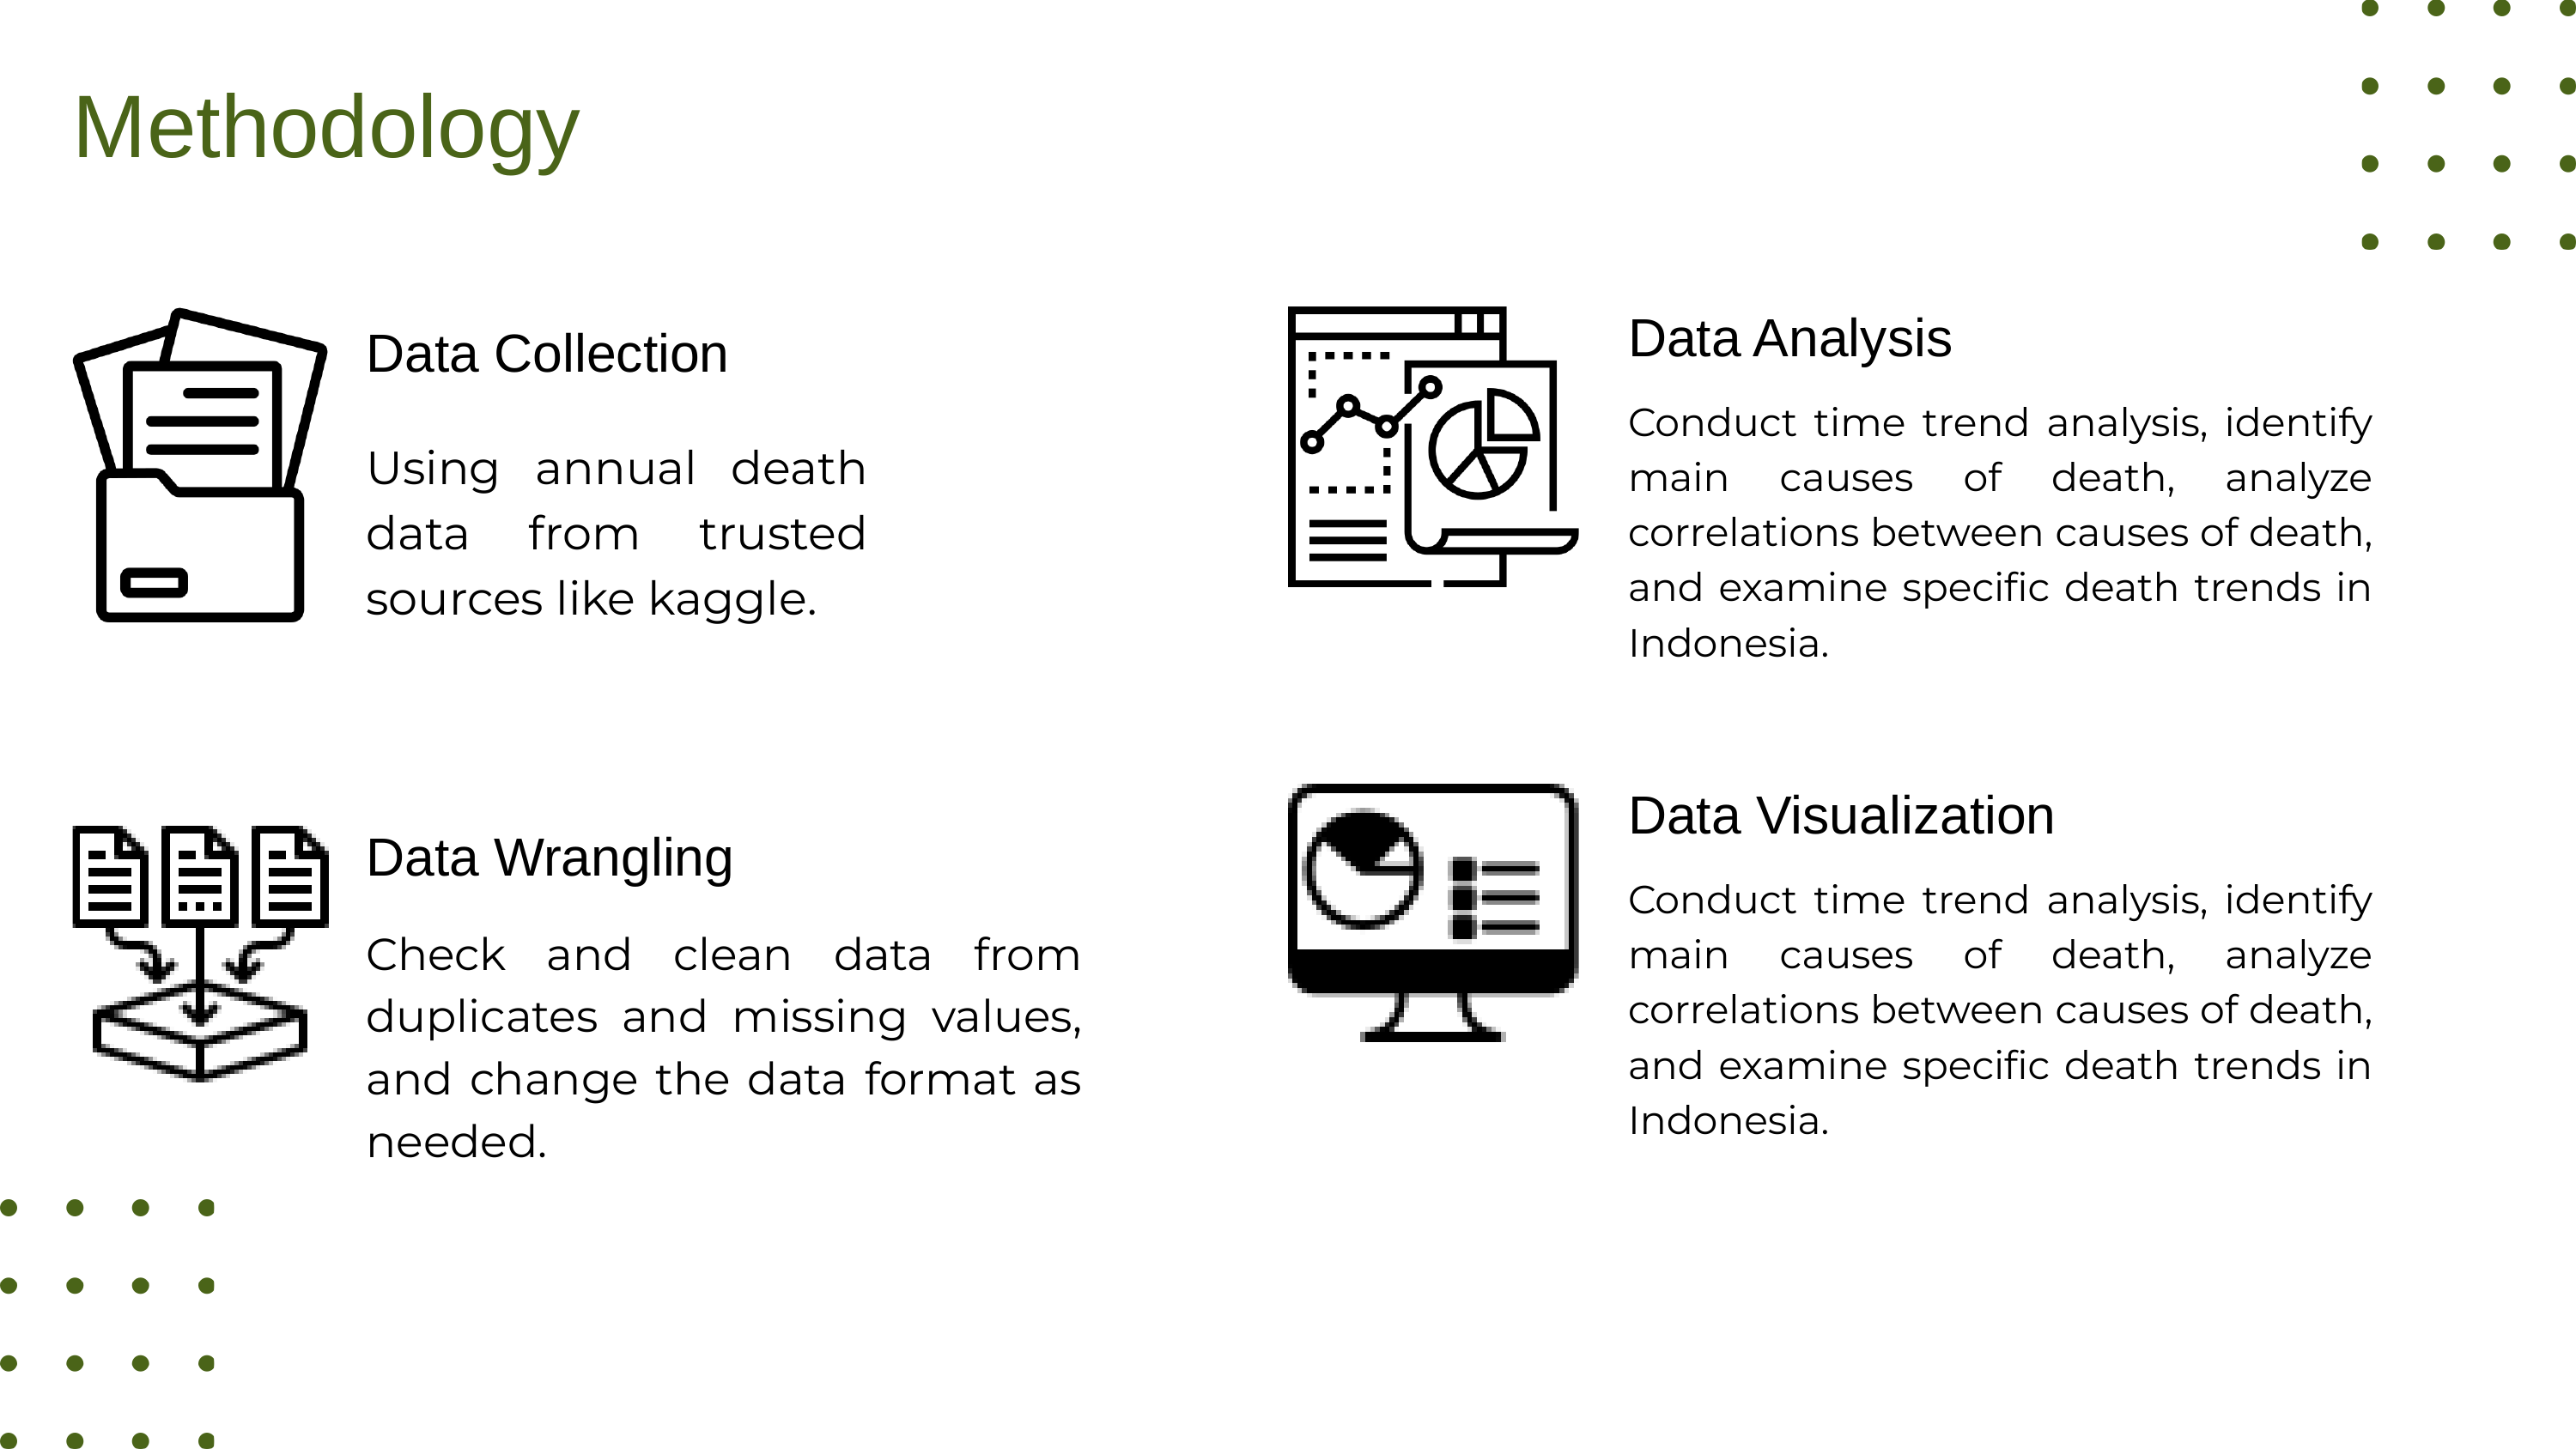

Methodology

Data Analysis
Data Collection
Conduct time trend analysis, identify main causes of death, analyze correlations between causes of death, and examine specific death trends in Indonesia.
Using annual death data from trusted sources like kaggle.

Data Visualization

Data Wrangling
Conduct time trend analysis, identify main causes of death, analyze correlations between causes of death, and examine specific death trends in Indonesia.
Check and clean data from duplicates and missing values, and change the data format as needed.